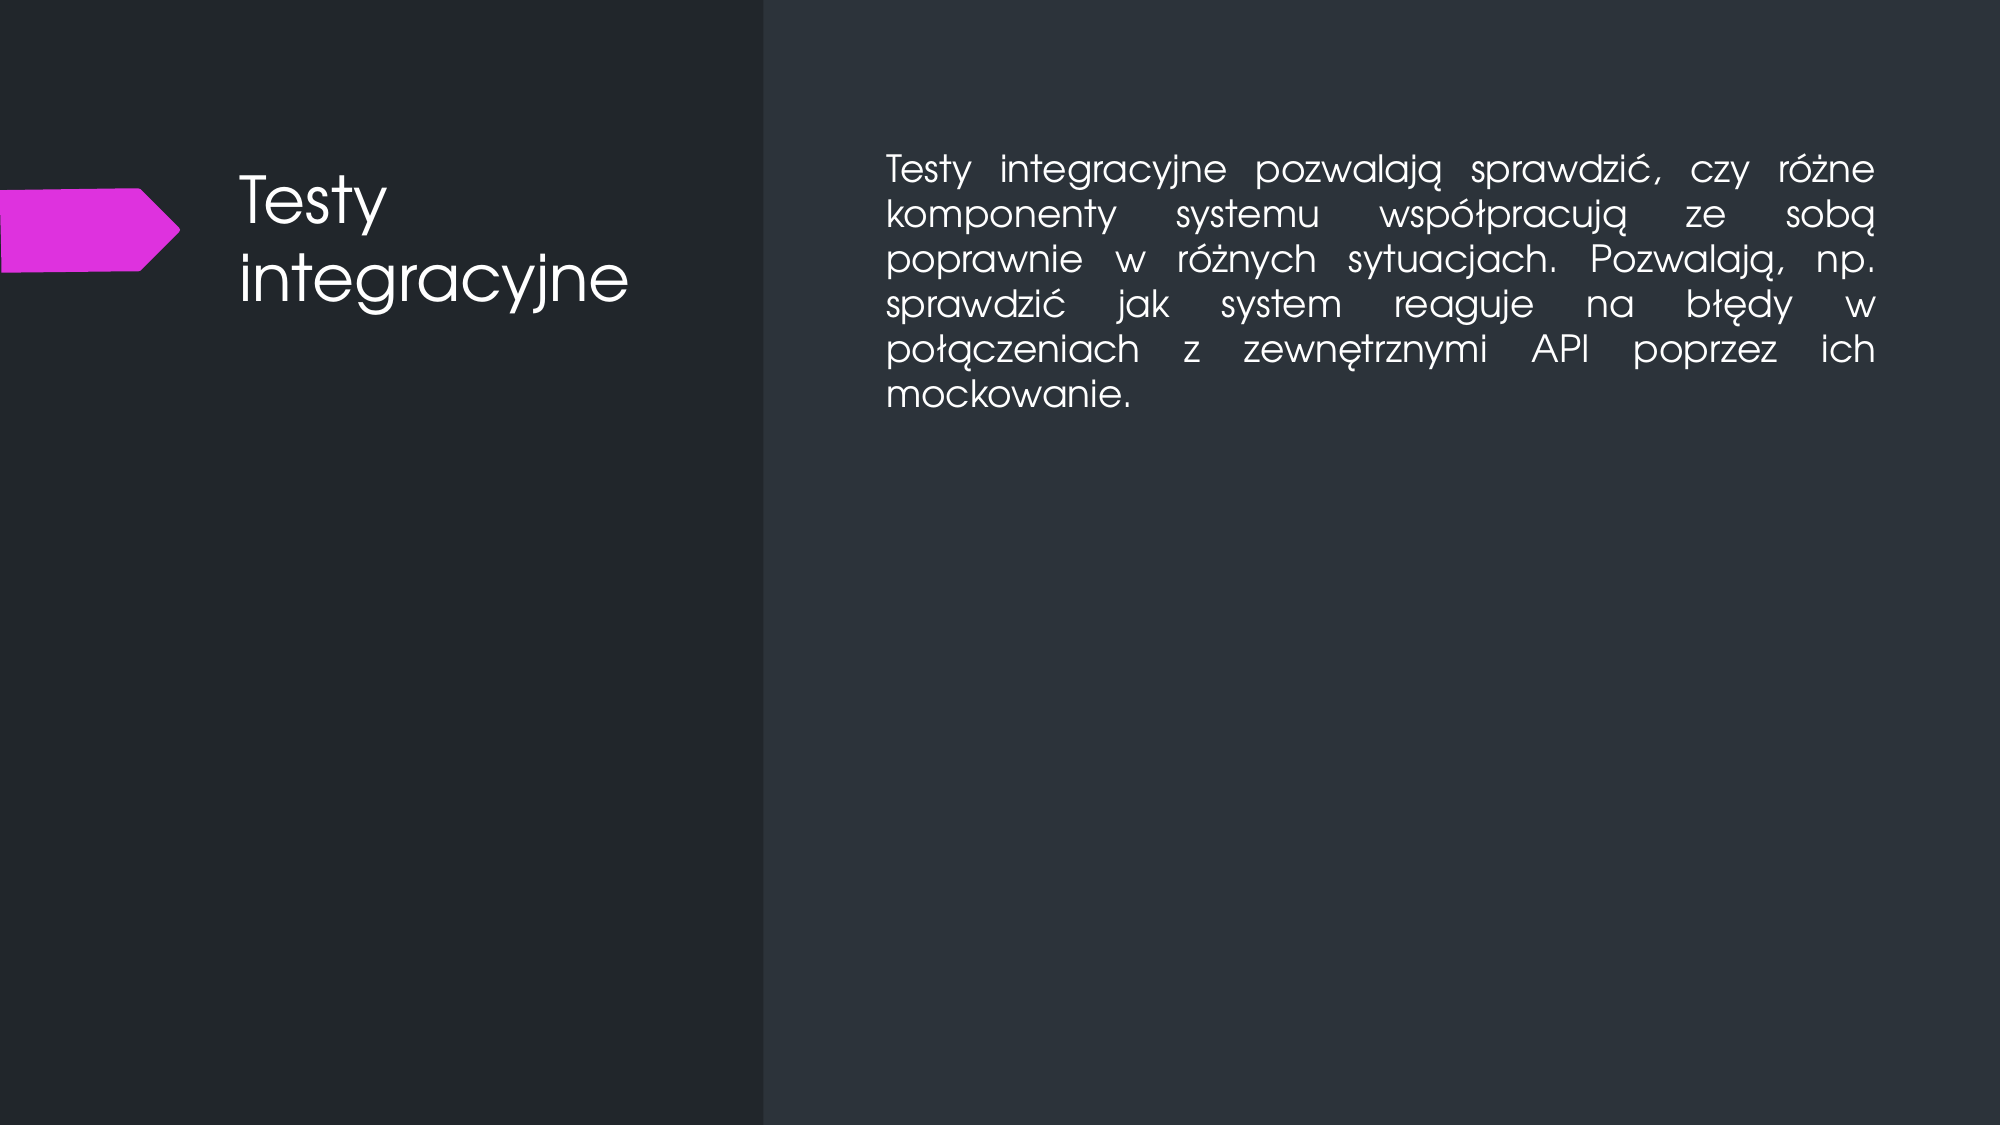

Testy integracyjne pozwalają sprawdzić, czy różne komponenty systemu współpracują ze sobą poprawnie w różnych sytuacjach. Pozwalają, np. sprawdzić jak system reaguje na błędy w połączeniach z zewnętrznymi API poprzez ich mockowanie.
# Testy integracyjne